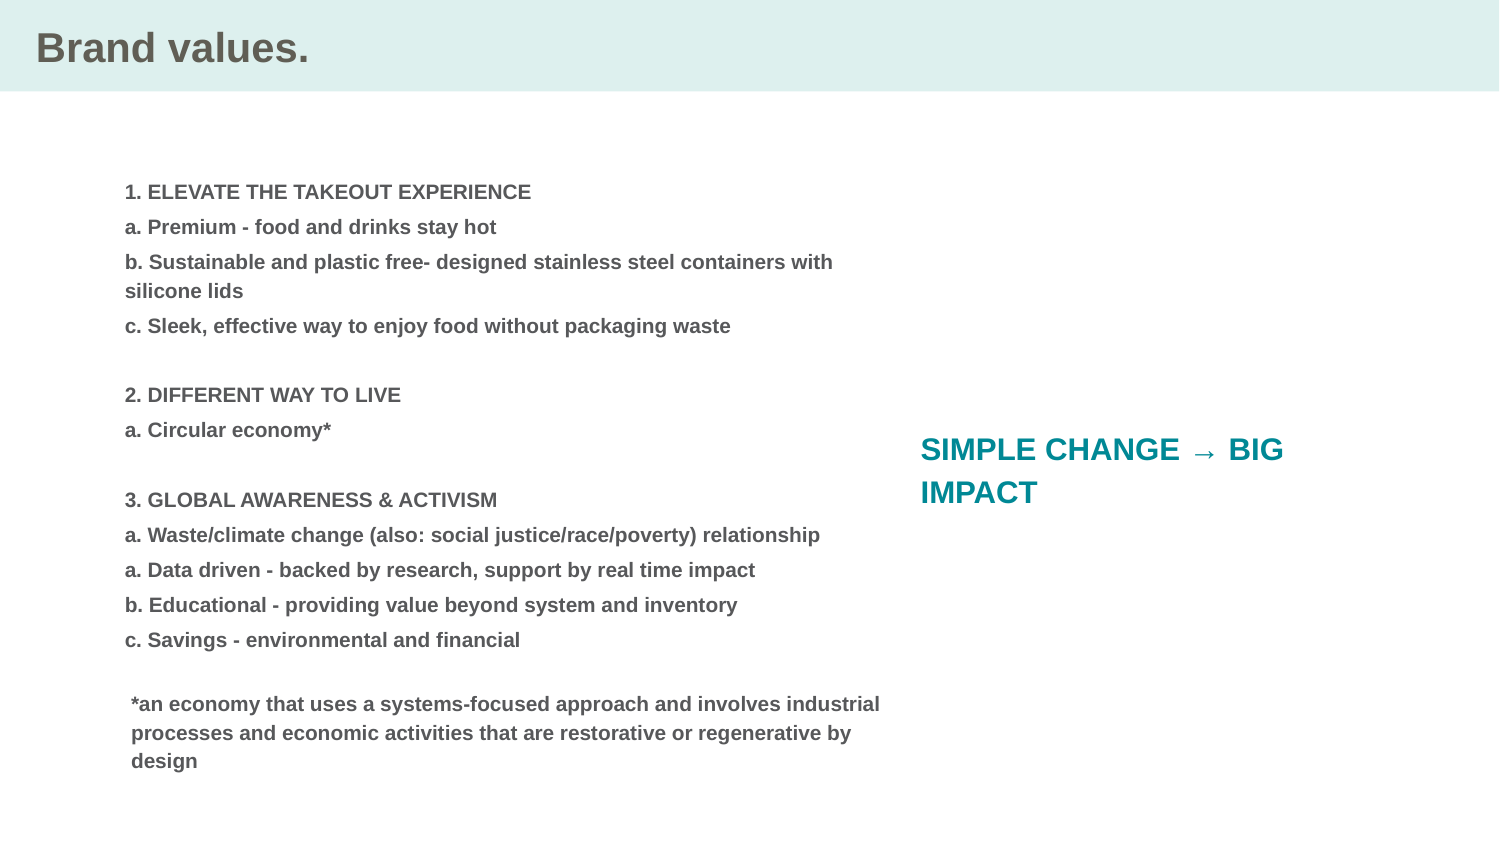

Brand values.
# 1. ELEVATE THE TAKEOUT EXPERIENCE
a. Premium - food and drinks stay hot
b. Sustainable and plastic free- designed stainless steel containers with silicone lids
c. Sleek, effective way to enjoy food without packaging waste

2. DIFFERENT WAY TO LIVE
a. Circular economy*

3. GLOBAL AWARENESS & ACTIVISM
a. Waste/climate change (also: social justice/race/poverty) relationship
a. Data driven - backed by research, support by real time impact
b. Educational - providing value beyond system and inventory
c. Savings - environmental and financial
*an economy that uses a systems-focused approach and involves industrial processes and economic activities that are restorative or regenerative by design
SIMPLE CHANGE → BIG IMPACT